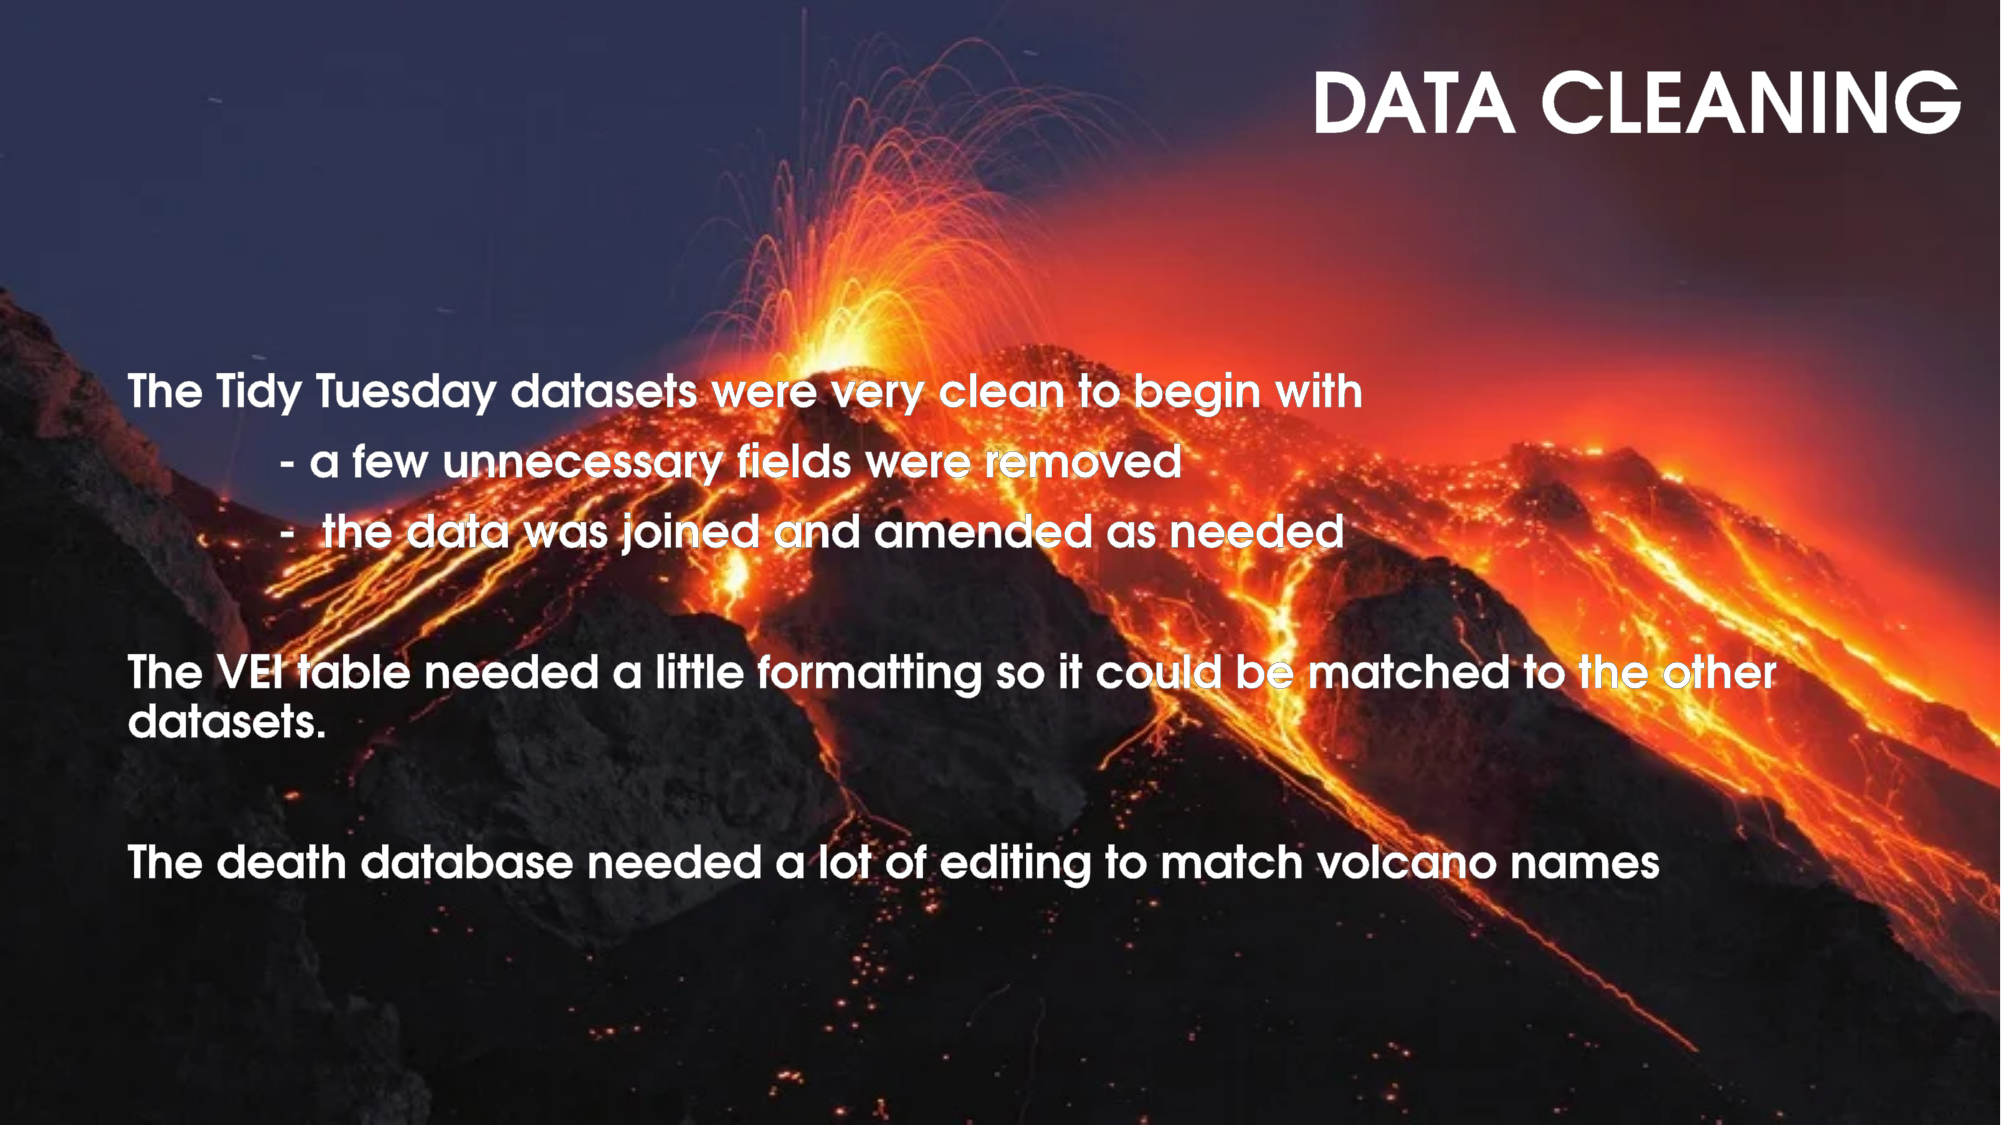

# Data Cleaning
The Tidy Tuesday datasets were very clean to begin with
	- a few unnecessary fields were removed
	-  the data was joined and amended as needed

The VEI table needed a little formatting so it could be matched to the other datasets.

The death database needed a lot of editing to match volcano names